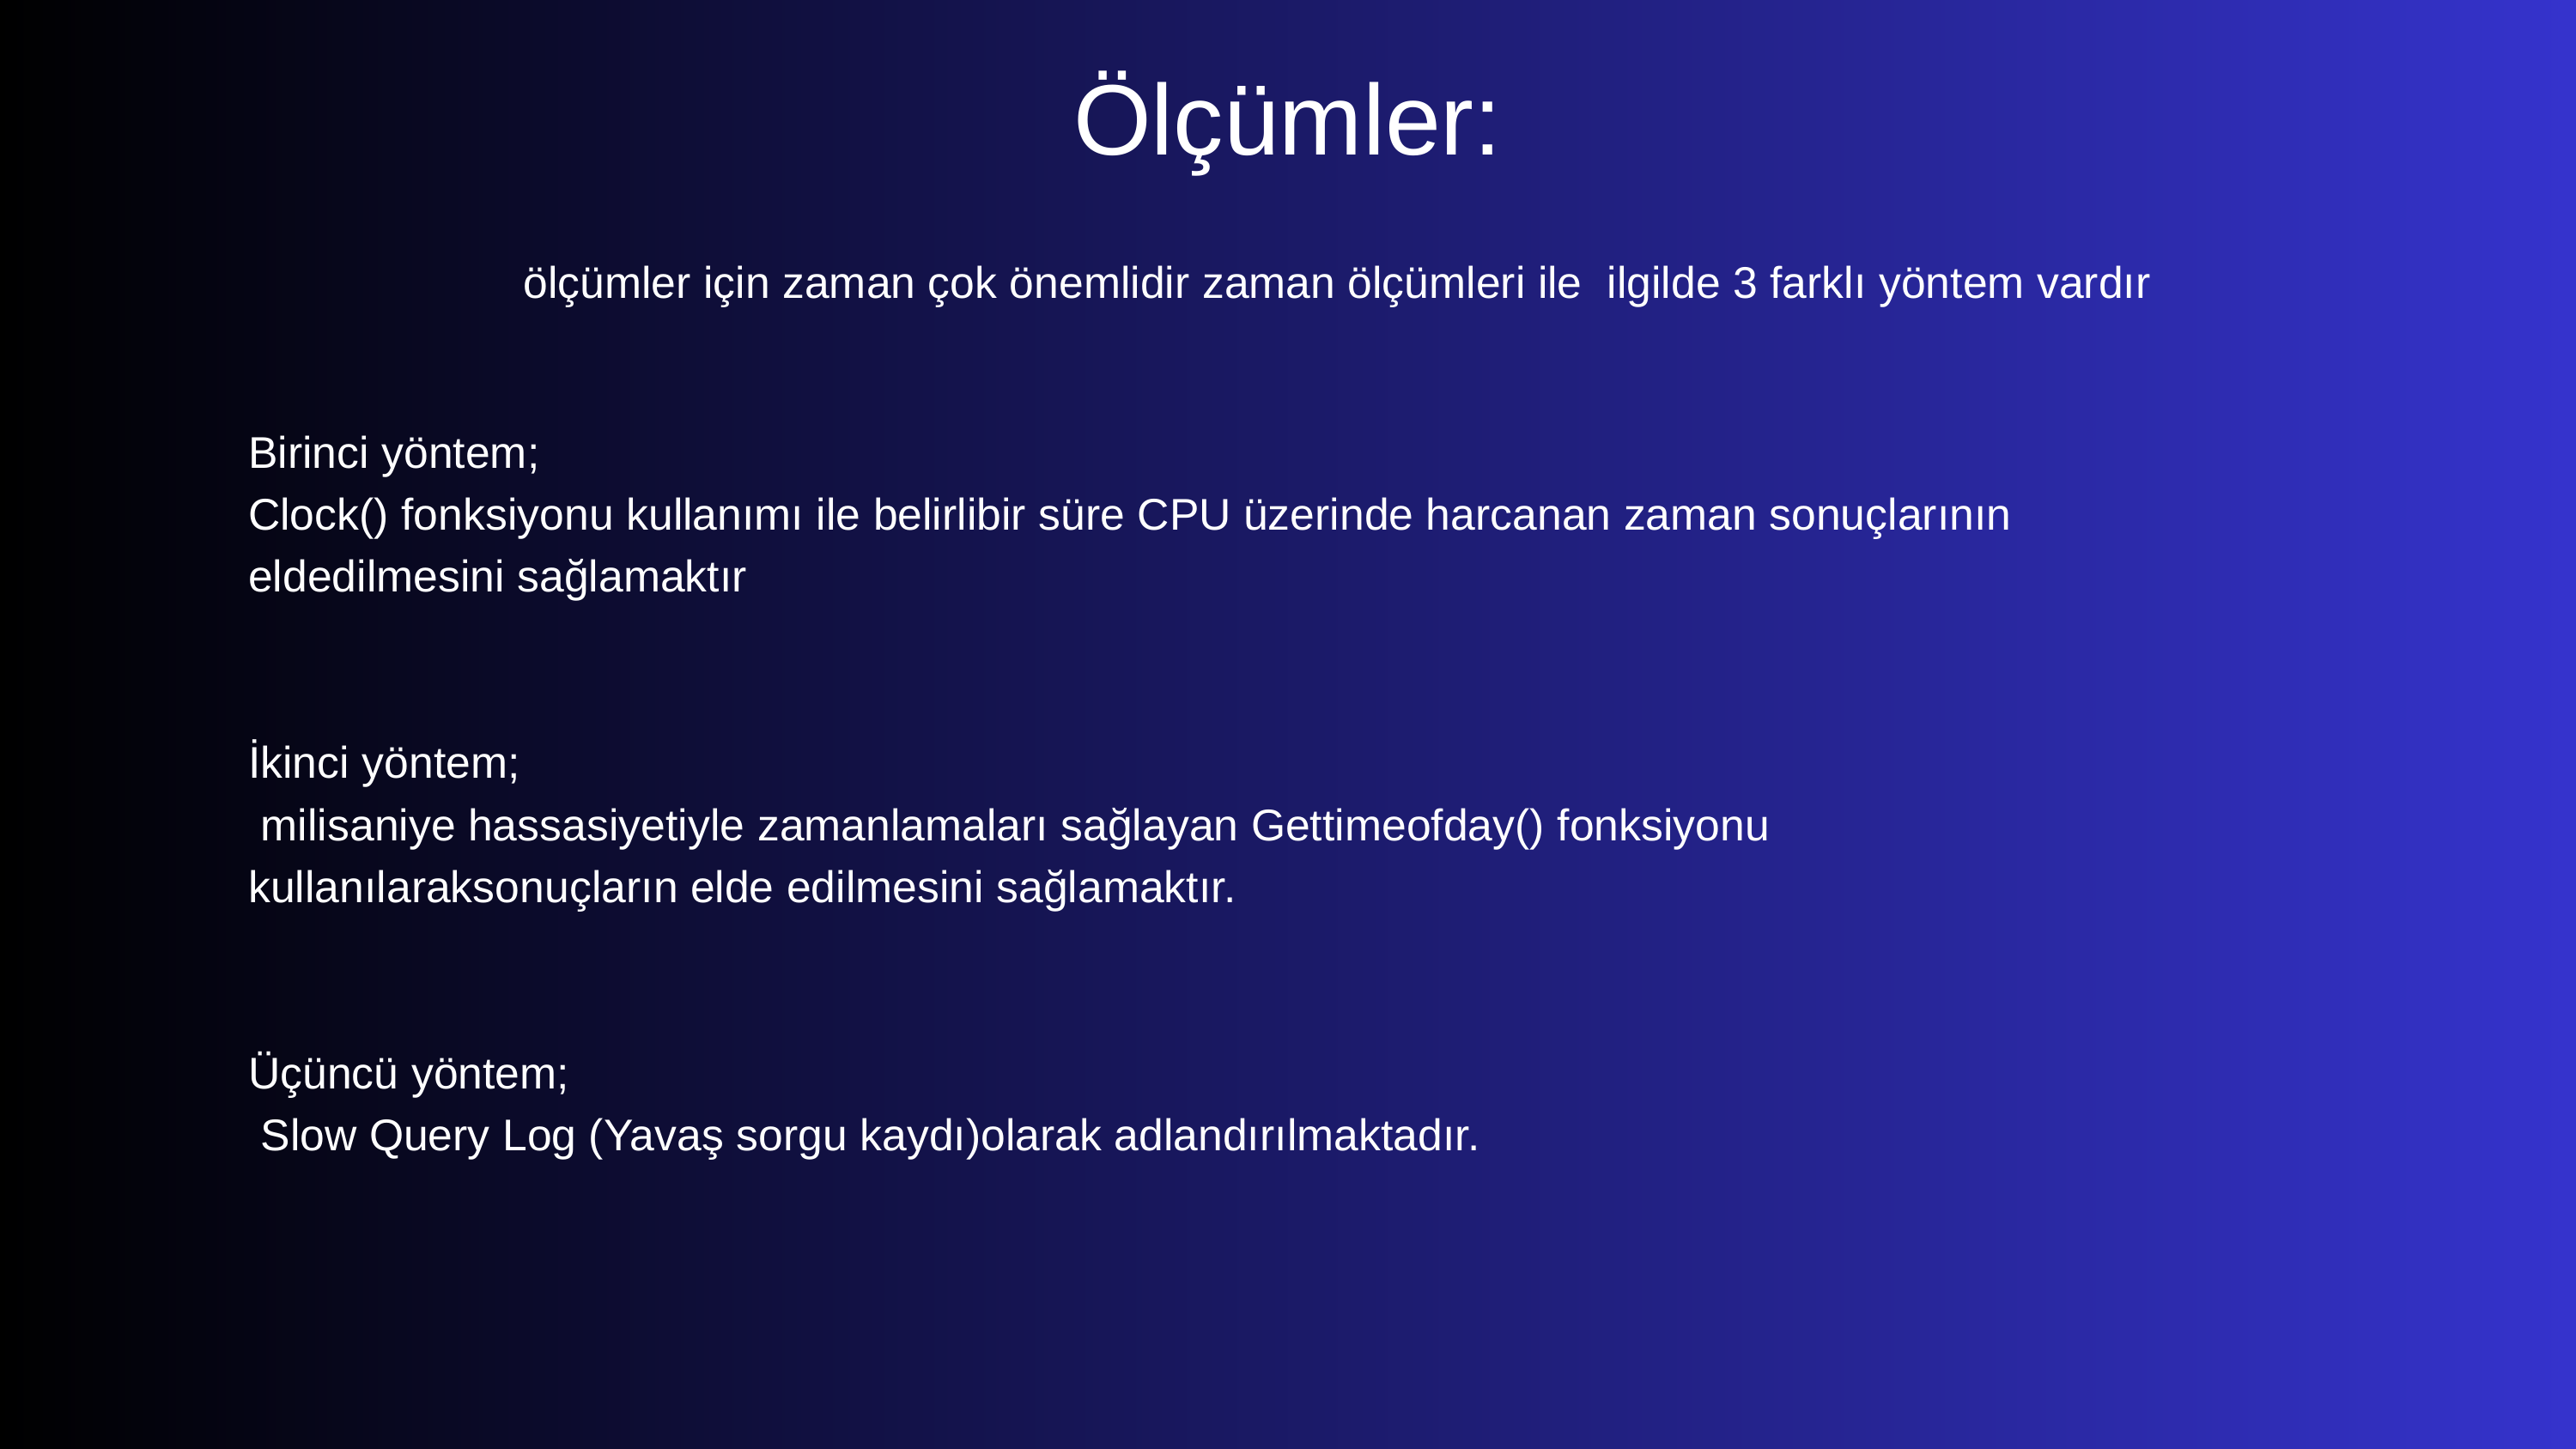

Ölçümler:
ölçümler için zaman çok önemlidir zaman ölçümleri ile  ilgilde 3 farklı yöntem vardır

Birinci yöntem;
Clock() fonksiyonu kullanımı ile belirlibir süre CPU üzerinde harcanan zaman sonuçlarının eldedilmesini sağlamaktır

İkinci yöntem;
 milisaniye hassasiyetiyle zamanlamaları sağlayan Gettimeofday() fonksiyonu kullanılaraksonuçların elde edilmesini sağlamaktır.

Üçüncü yöntem;
 Slow Query Log (Yavaş sorgu kaydı)olarak adlandırılmaktadır.